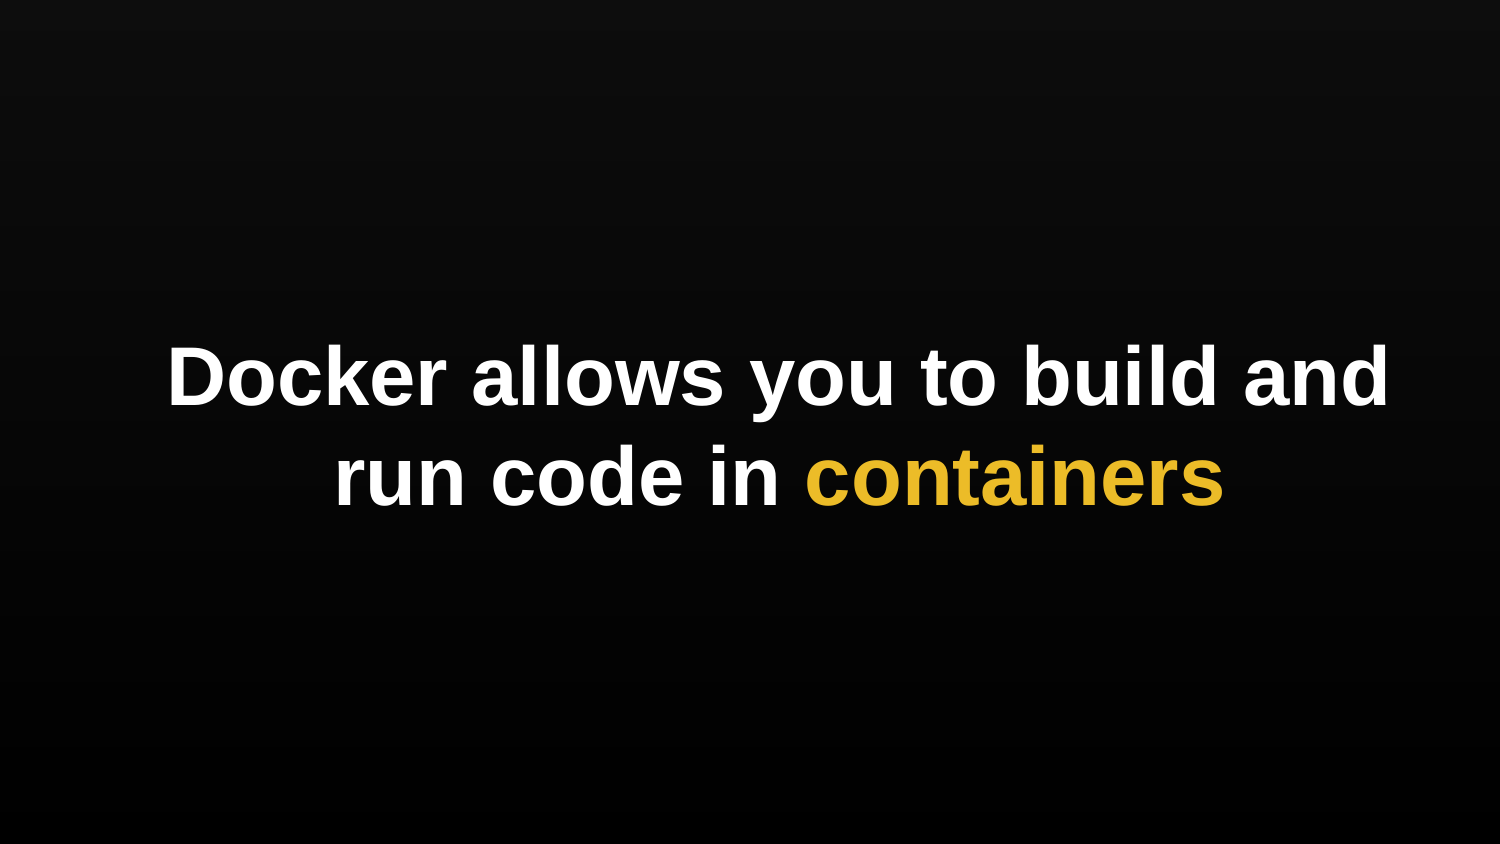

Docker allows you to build and run code in containers